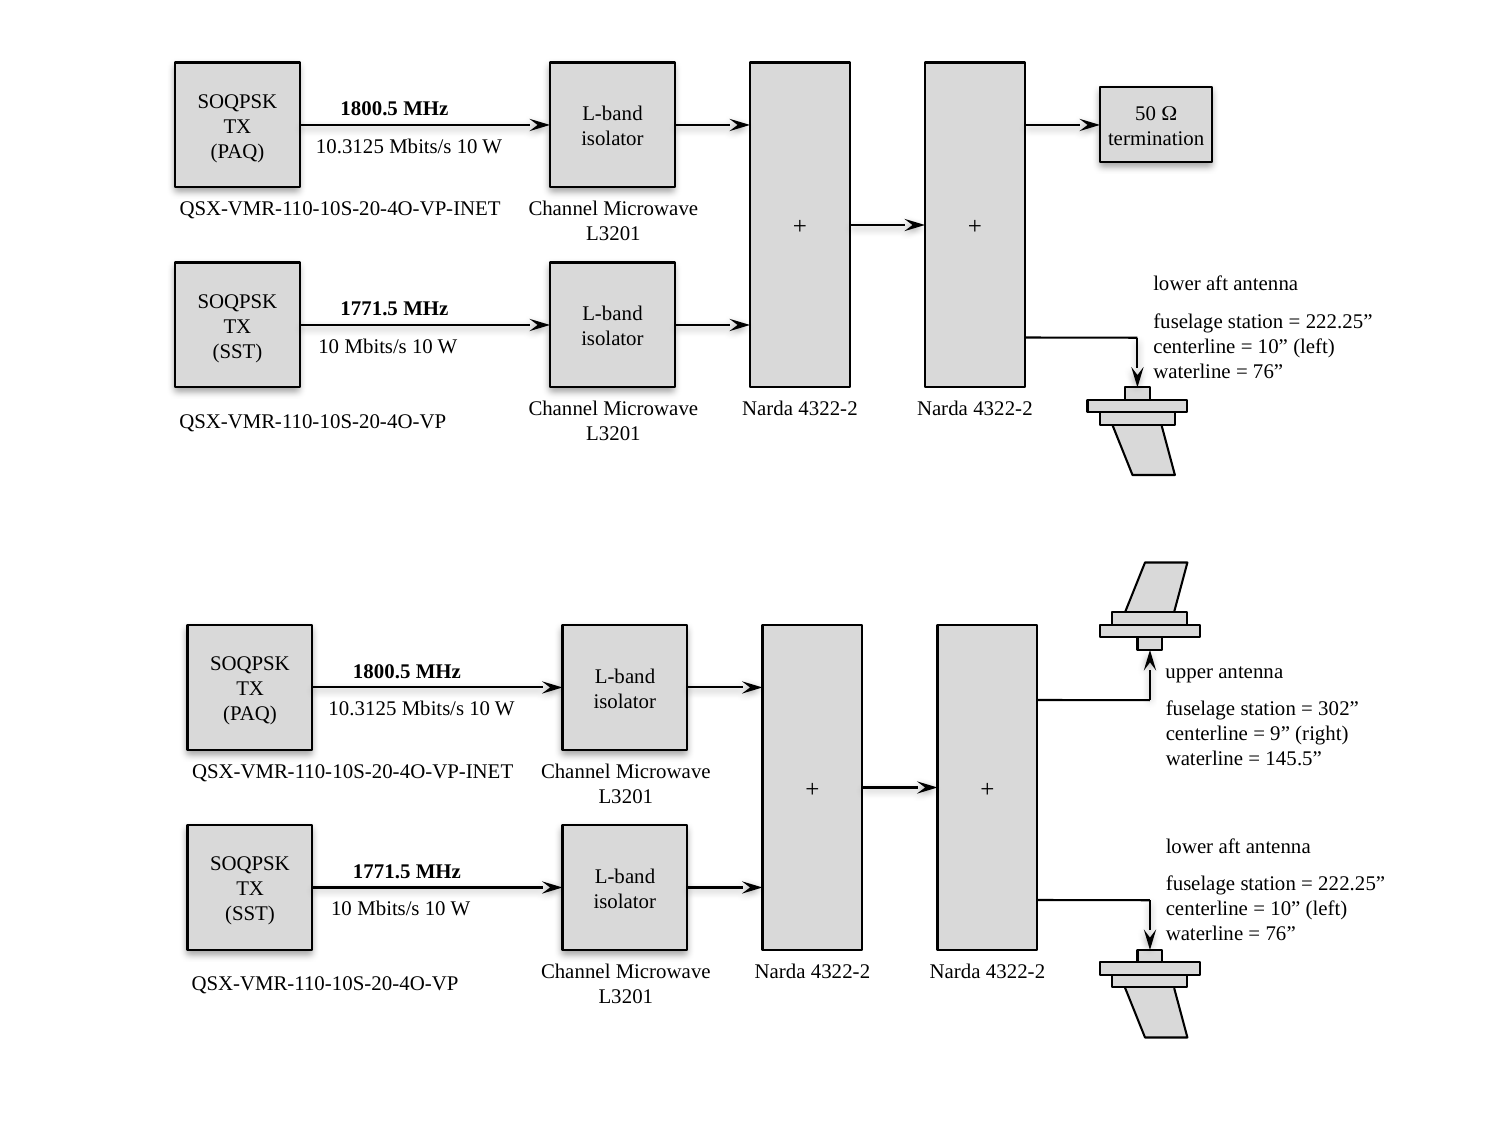

SOQPSK
TX
(PAQ)
L-band
isolator
+
+
1800.5 MHz
50 Ω
termination
10.3125 Mbits/s 10 W
QSX-VMR-110-10S-20-4O-VP-INET
Channel Microwave
L3201
SOQPSK
TX
(SST)
L-band
isolator
lower aft antenna
1771.5 MHz
fuselage station = 222.25”
centerline = 10” (left)
waterline = 76”
10 Mbits/s 10 W
Channel Microwave
L3201
Narda 4322-2
Narda 4322-2

QSX-VMR-110-10S-20-4O-VP

SOQPSK
TX
(PAQ)
L-band
isolator
+
+
1800.5 MHz
upper antenna
10.3125 Mbits/s 10 W
fuselage station = 302”
centerline = 9” (right)
waterline = 145.5”
QSX-VMR-110-10S-20-4O-VP-INET
Channel Microwave
L3201
SOQPSK
TX
(SST)
L-band
isolator
lower aft antenna
1771.5 MHz
fuselage station = 222.25”
centerline = 10” (left)
waterline = 76”
10 Mbits/s 10 W
Channel Microwave
L3201
Narda 4322-2
Narda 4322-2

QSX-VMR-110-10S-20-4O-VP